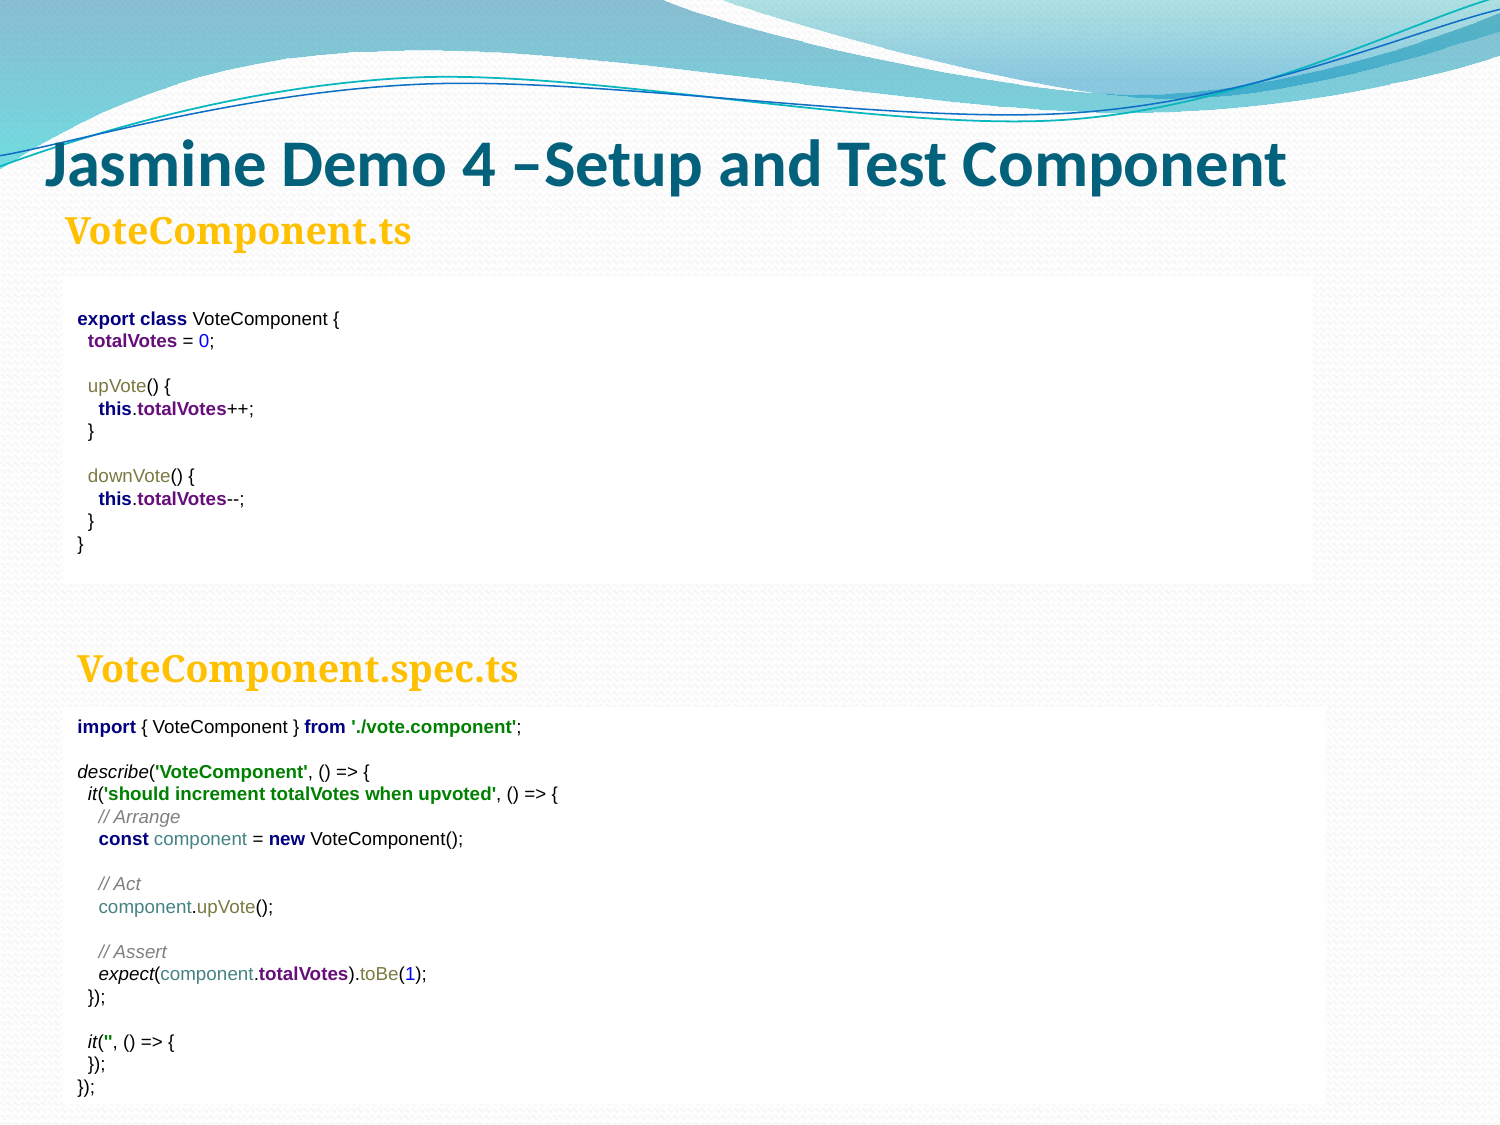

Jasmine Demo 4 –Setup and Test Component
VoteComponent.ts
export class VoteComponent {
  totalVotes = 0;
  upVote() {
    this.totalVotes++;
  }
  downVote() {
    this.totalVotes--;
  }
}
VoteComponent.spec.ts
import { VoteComponent } from './vote.component';
describe('VoteComponent', () => {
  it('should increment totalVotes when upvoted', () => {
    // Arrange
    const component = new VoteComponent();
    // Act
    component.upVote();
    // Assert
    expect(component.totalVotes).toBe(1);
  });
  it('', () => {
  });
});